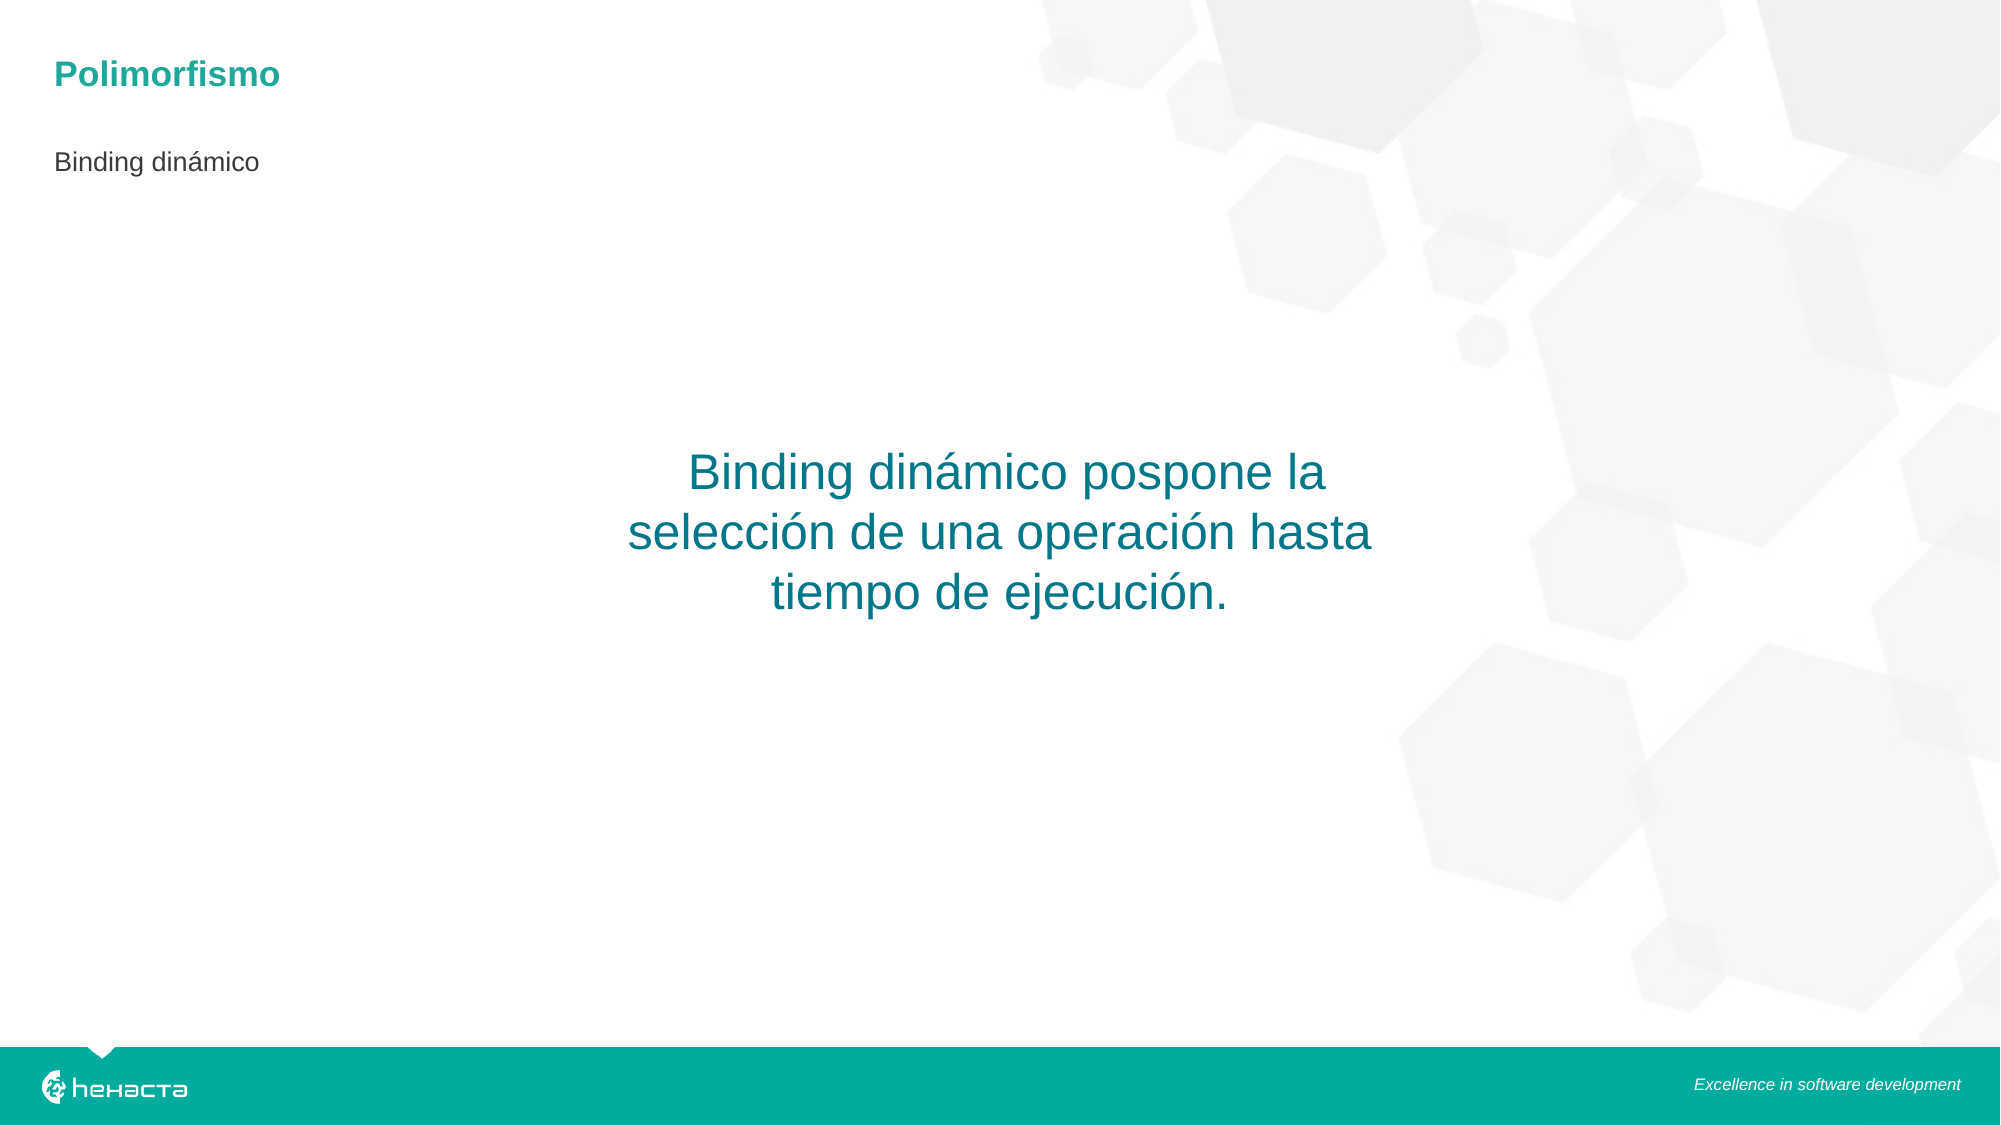

Polimorfismo
Binding dinámico
 Binding dinámico pospone la selección de una operación hasta tiempo de ejecución.